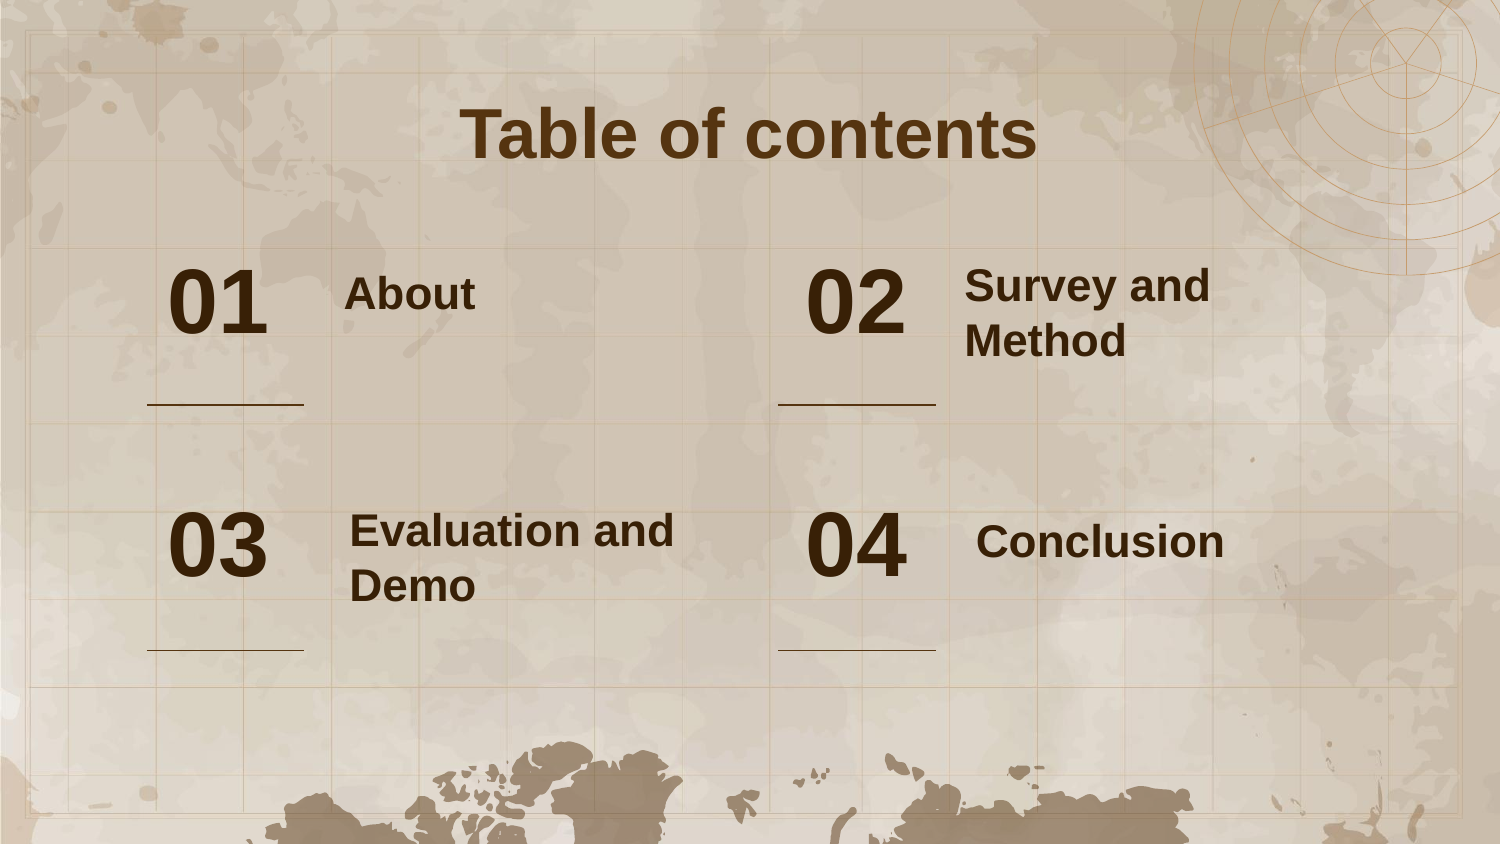

Table of contents
What is autocomplete?
01
02
# About
Survey and Method

+ Methods,current mainstream are included
+ How to model the task?How to solve it?
+Dataset
+ Evalutation measures
03
04
Conclusion
Evaluation and Demo

Our final conclusion